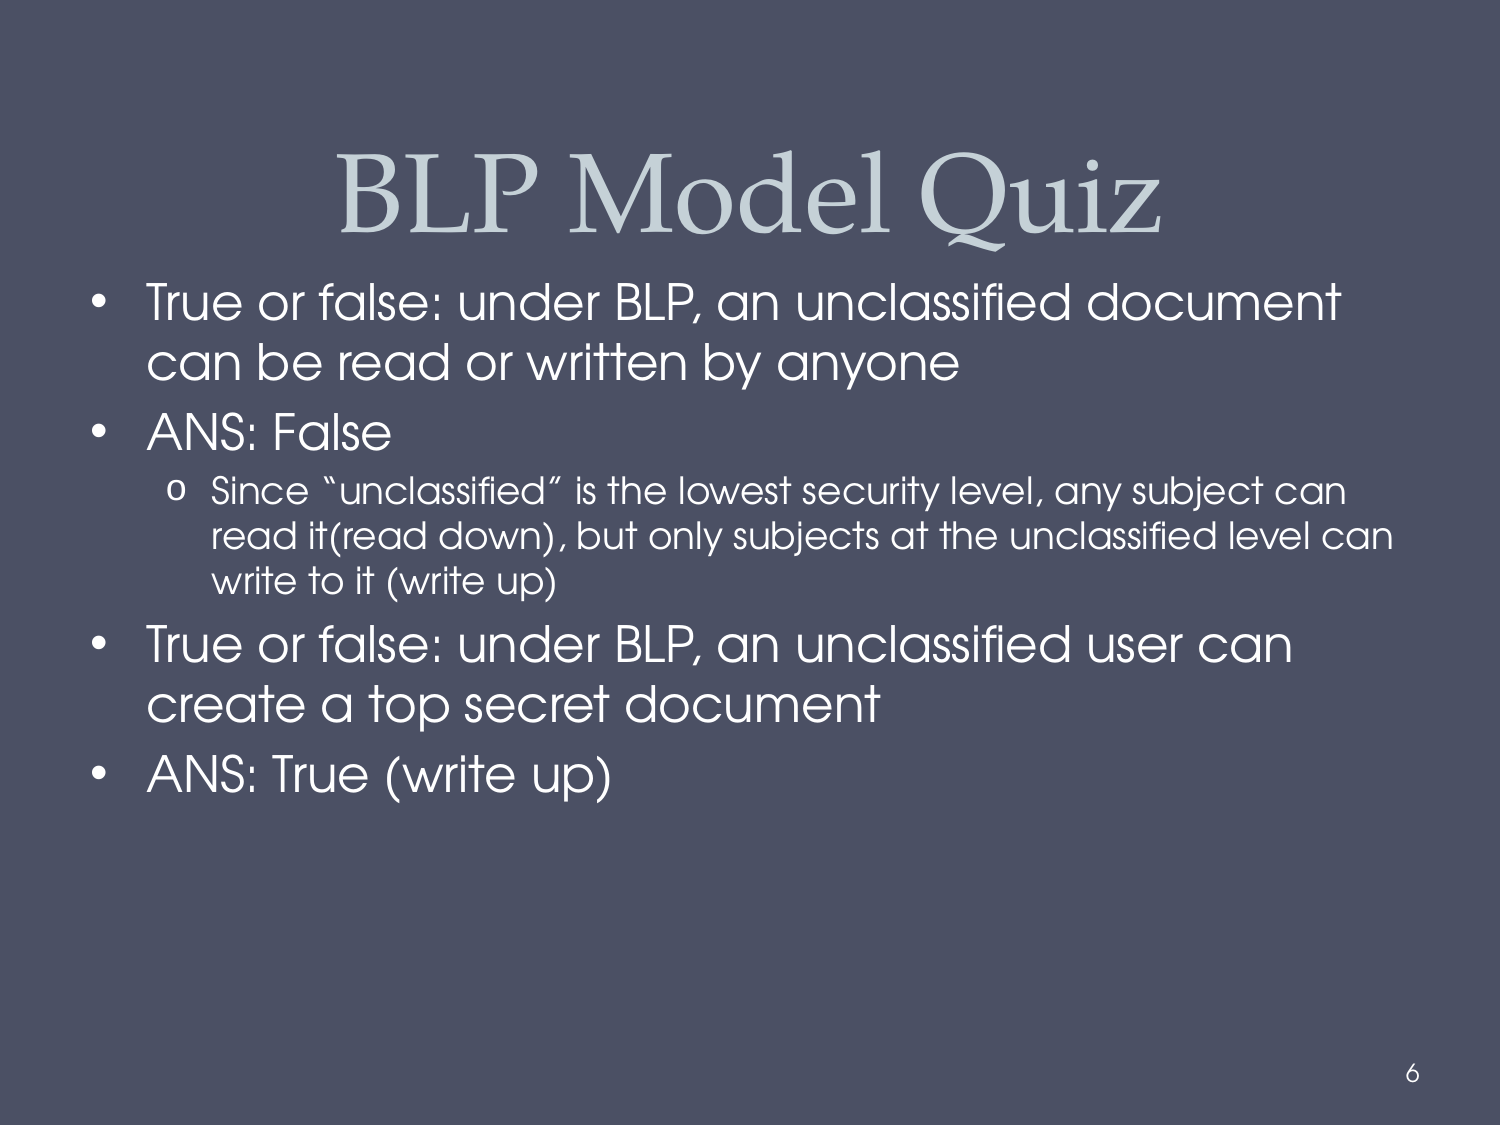

# BLP Model Quiz
True or false: under BLP, an unclassified document can be read or written by anyone
ANS: False
Since “unclassified” is the lowest security level, any subject can read it(read down), but only subjects at the unclassified level can write to it (write up)
True or false: under BLP, an unclassified user can create a top secret document
ANS: True (write up)

6